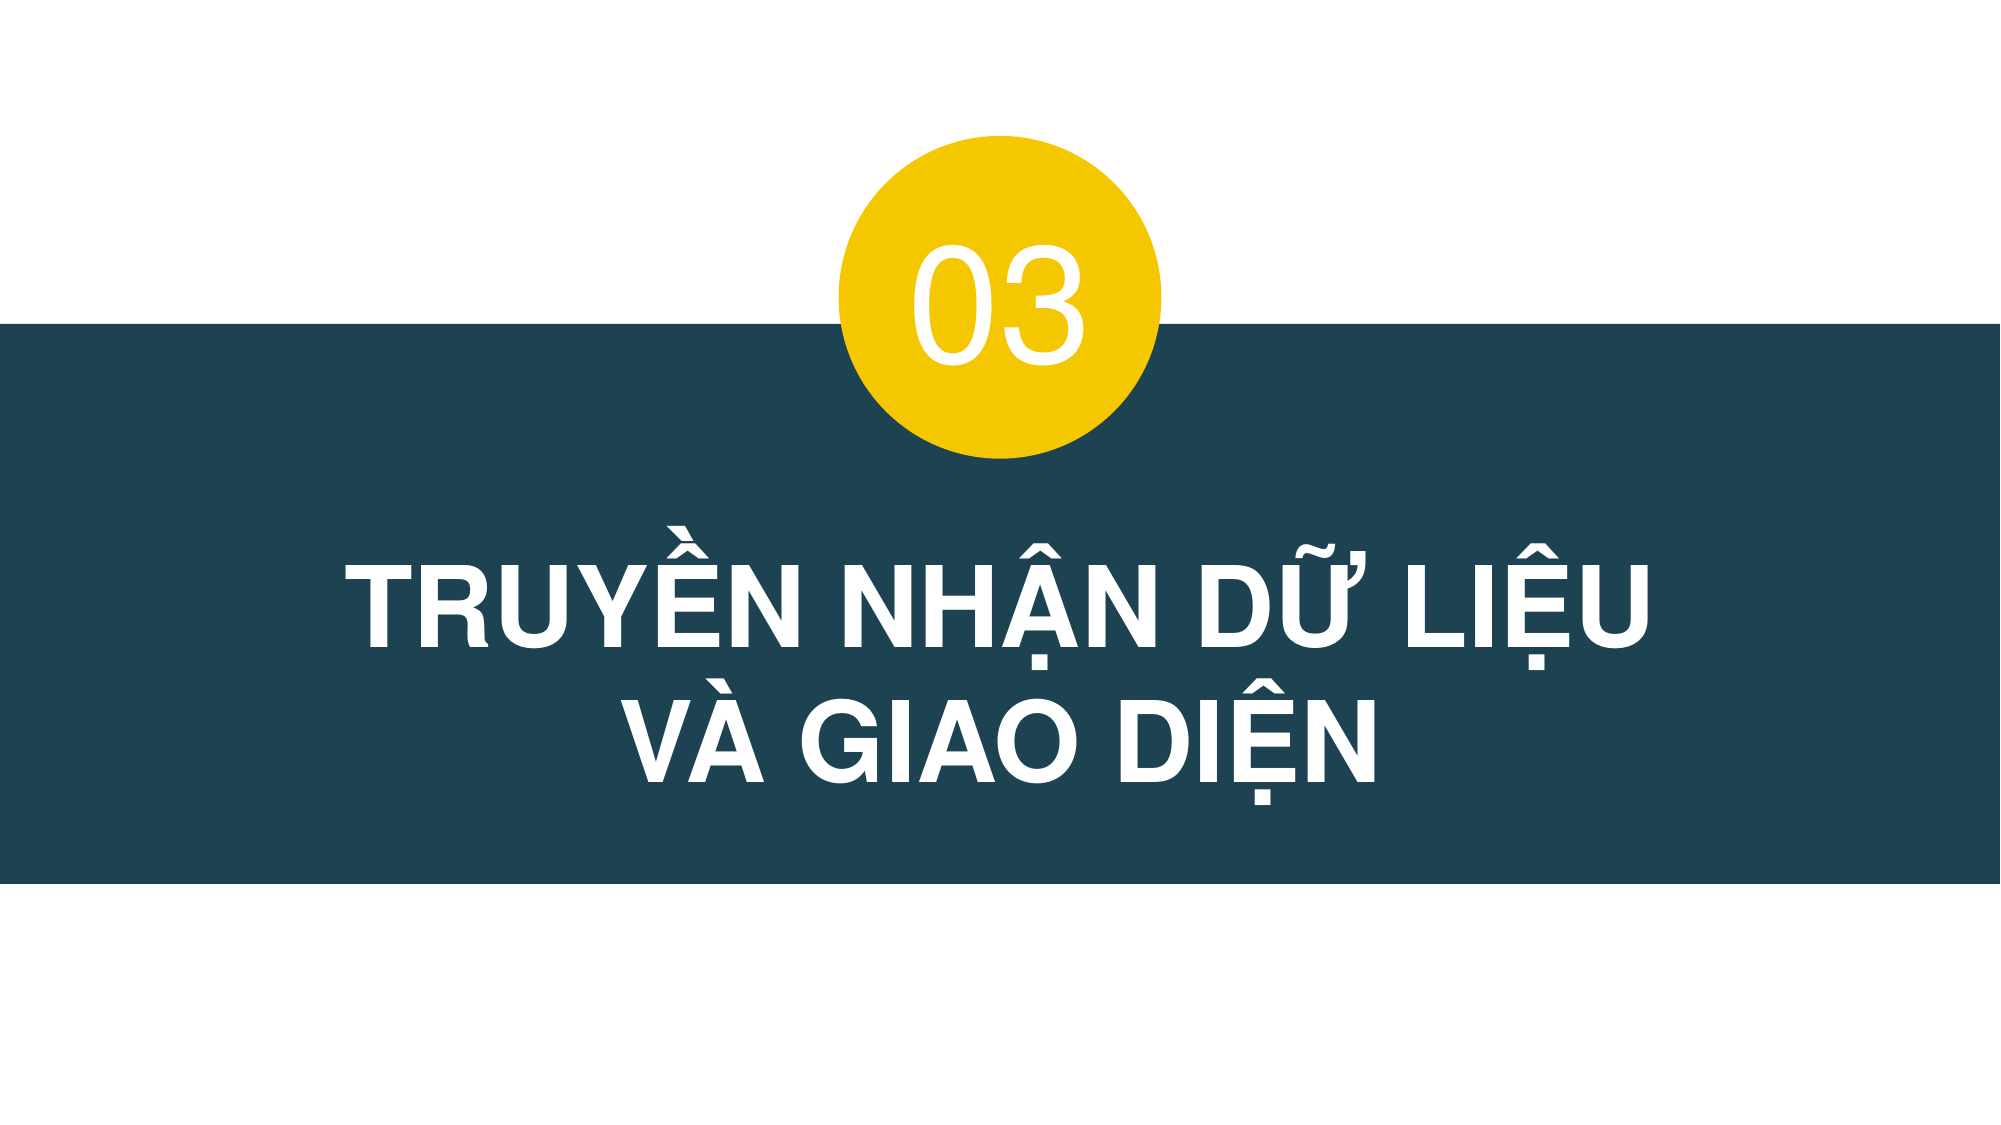

03

TRUYỀN NHẬN DỮ LIỆU
VÀ GIAO DIỆN